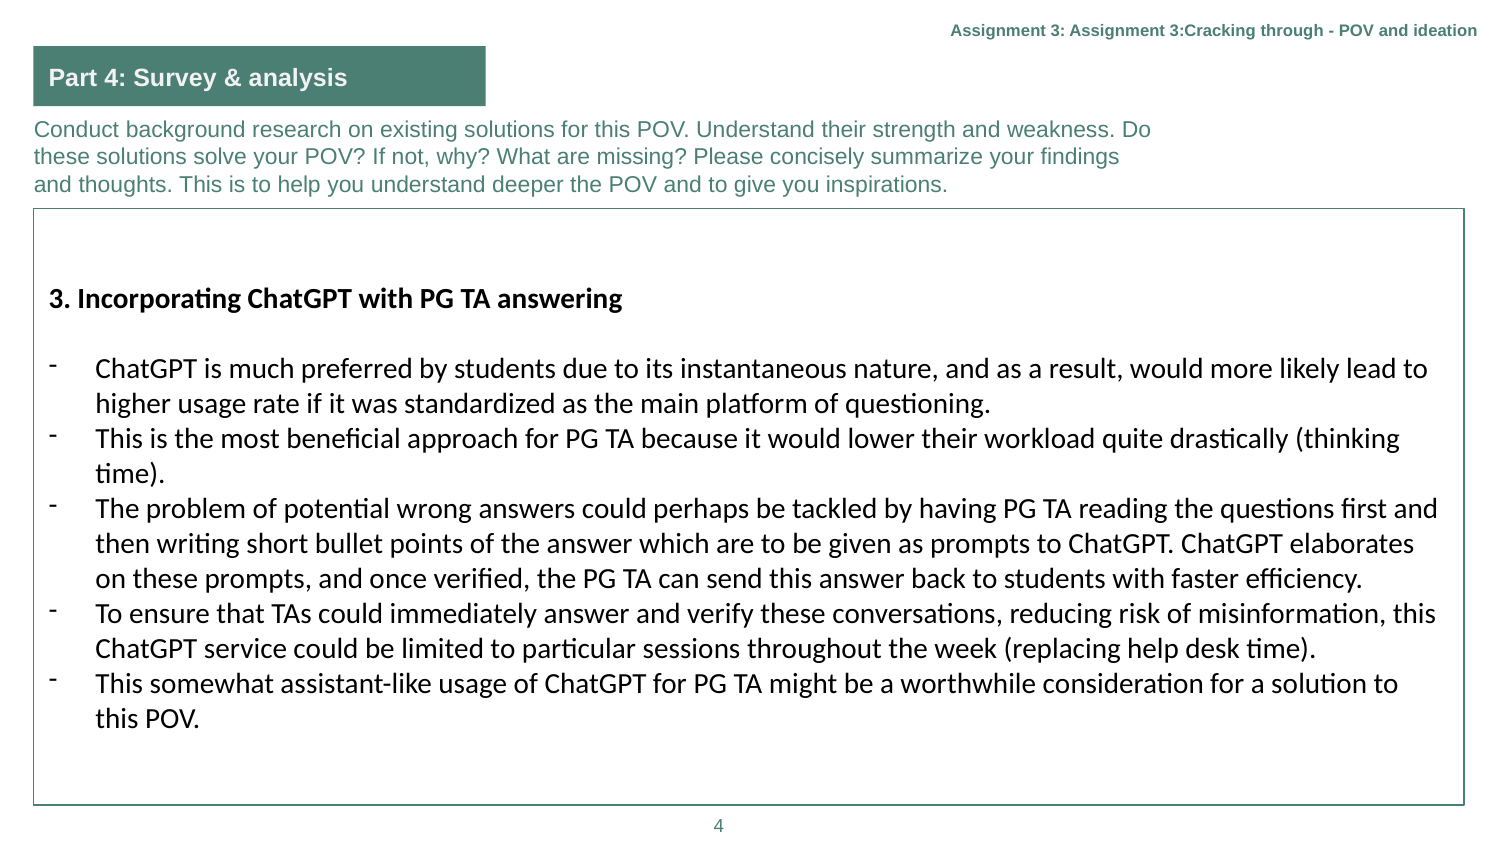

Assignment 3: Assignment 3:Cracking through - POV and ideation
Part 4: Survey & analysis

Conduct background research on existing solutions for this POV. Understand their strength and weakness. Do these solutions solve your POV? If not, why? What are missing? Please concisely summarize your findings and thoughts. This is to help you understand deeper the POV and to give you inspirations.

3. Incorporating ChatGPT with PG TA answering

ChatGPT is much preferred by students due to its instantaneous nature, and as a result, would more likely lead to higher usage rate if it was standardized as the main platform of questioning.
This is the most beneficial approach for PG TA because it would lower their workload quite drastically (thinking time).
The problem of potential wrong answers could perhaps be tackled by having PG TA reading the questions first and then writing short bullet points of the answer which are to be given as prompts to ChatGPT. ChatGPT elaborates on these prompts, and once verified, the PG TA can send this answer back to students with faster efficiency.
To ensure that TAs could immediately answer and verify these conversations, reducing risk of misinformation, this ChatGPT service could be limited to particular sessions throughout the week (replacing help desk time).
This somewhat assistant-like usage of ChatGPT for PG TA might be a worthwhile consideration for a solution to this POV.

4